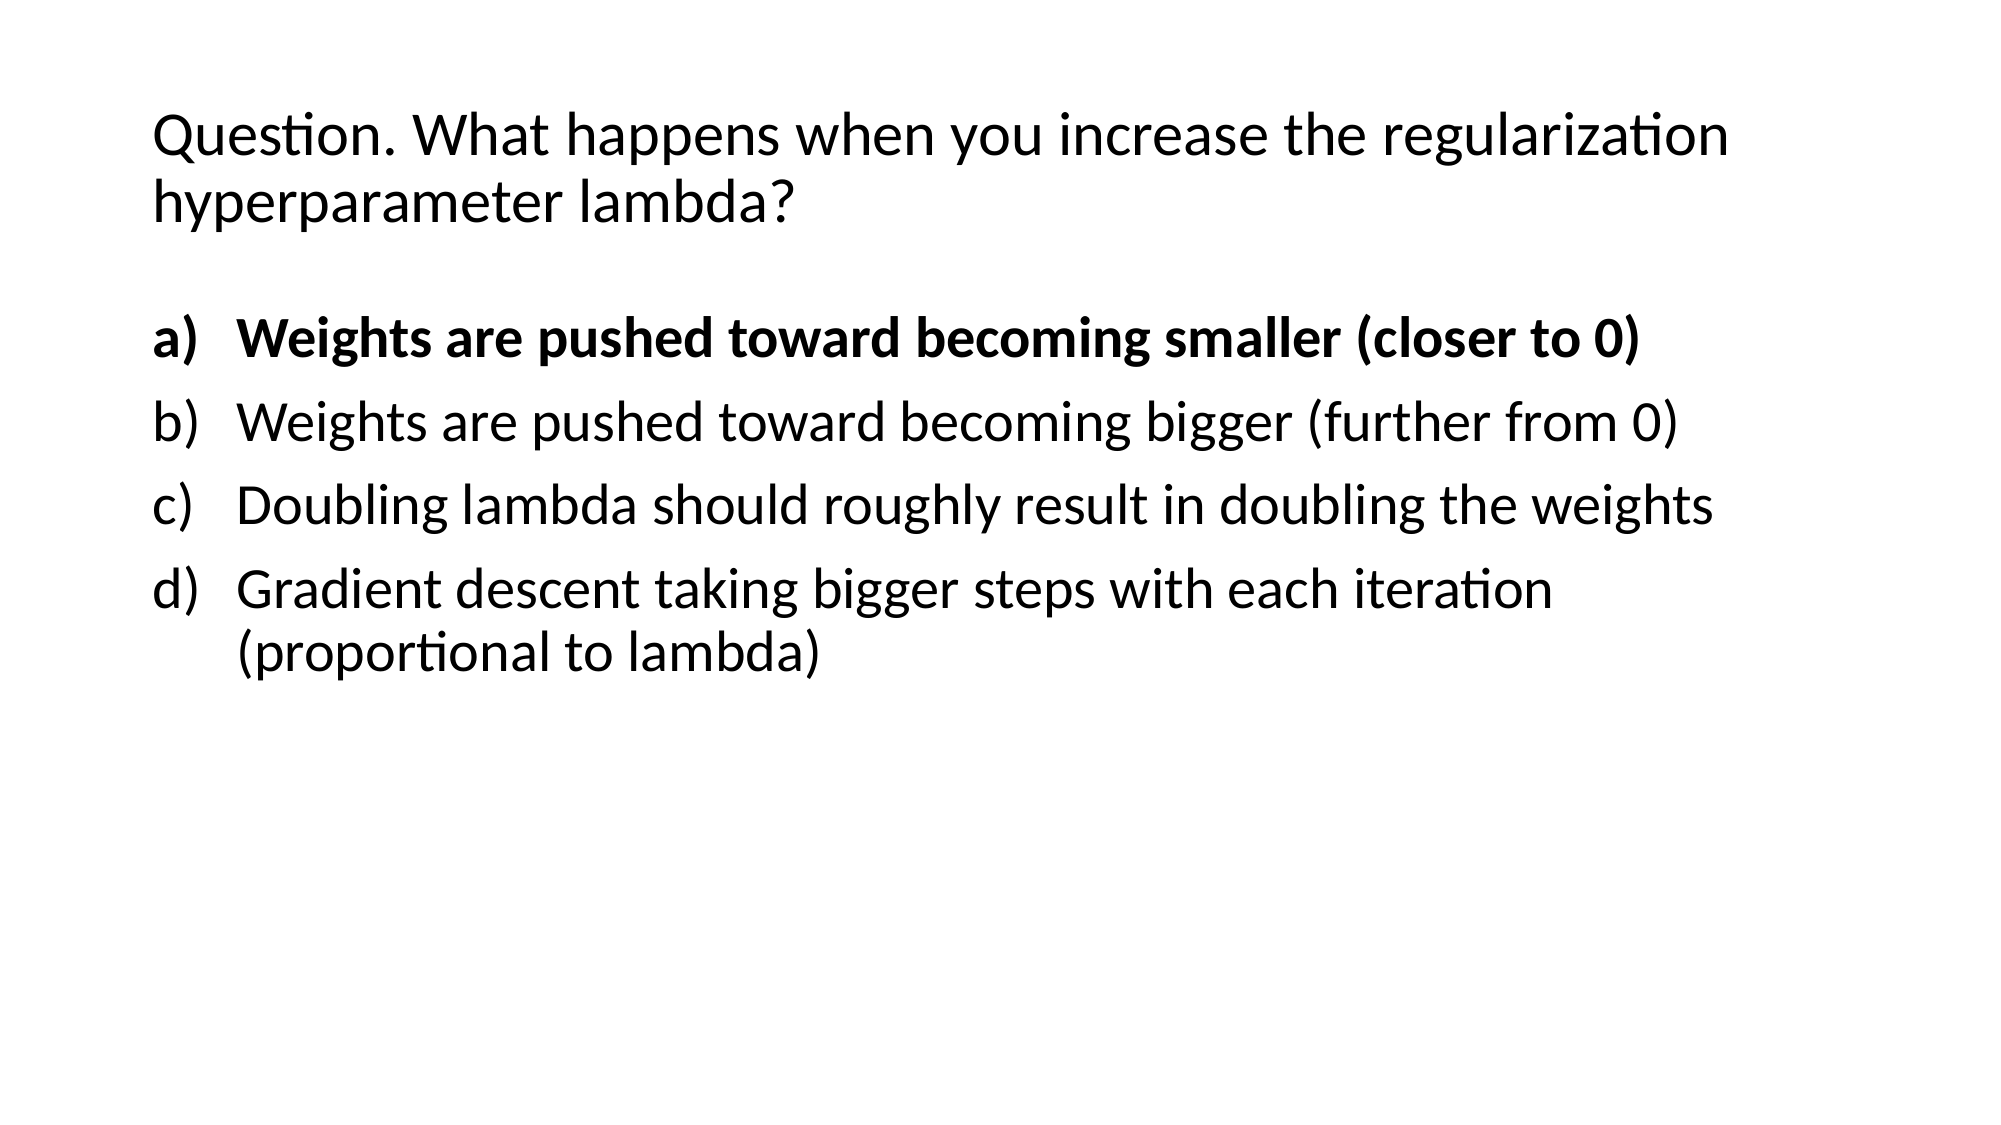

# Question. What happens when you increase the regularization hyperparameter lambda?
Weights are pushed toward becoming smaller (closer to 0)
Weights are pushed toward becoming bigger (further from 0)
Doubling lambda should roughly result in doubling the weights
Gradient descent taking bigger steps with each iteration (proportional to lambda)